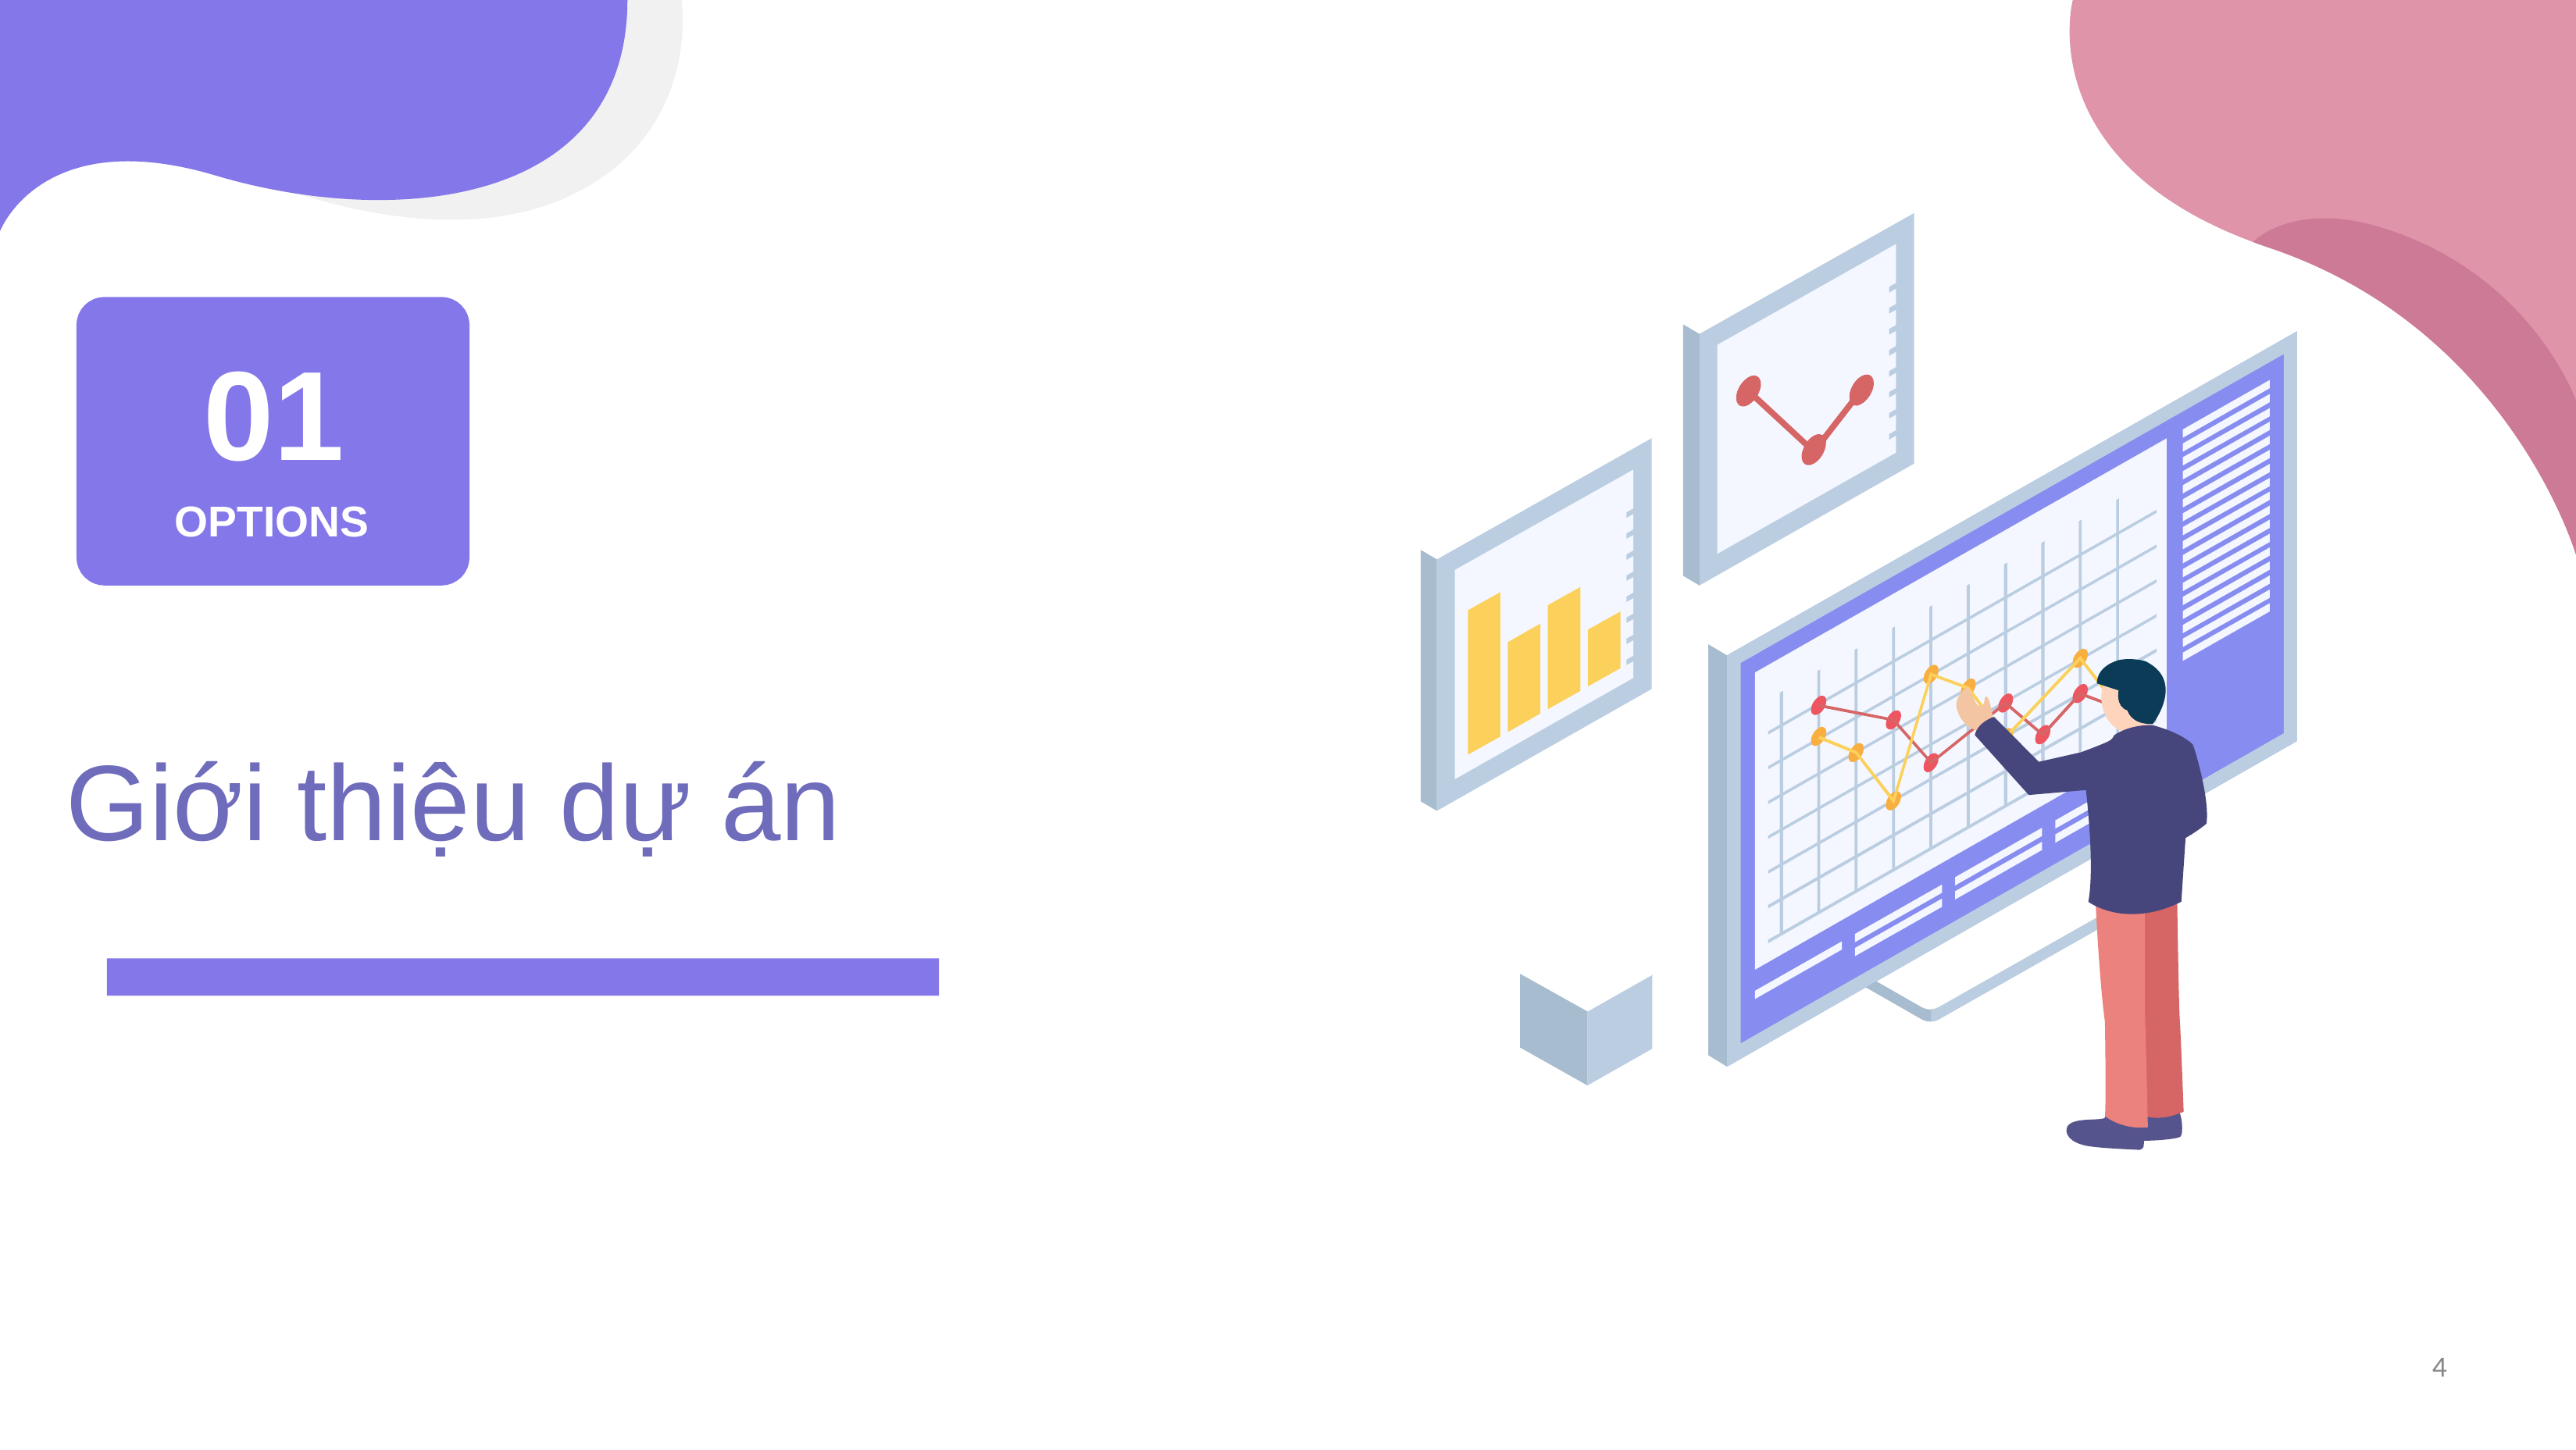

01
OPTIONS
# Giới thiệu dự án

4